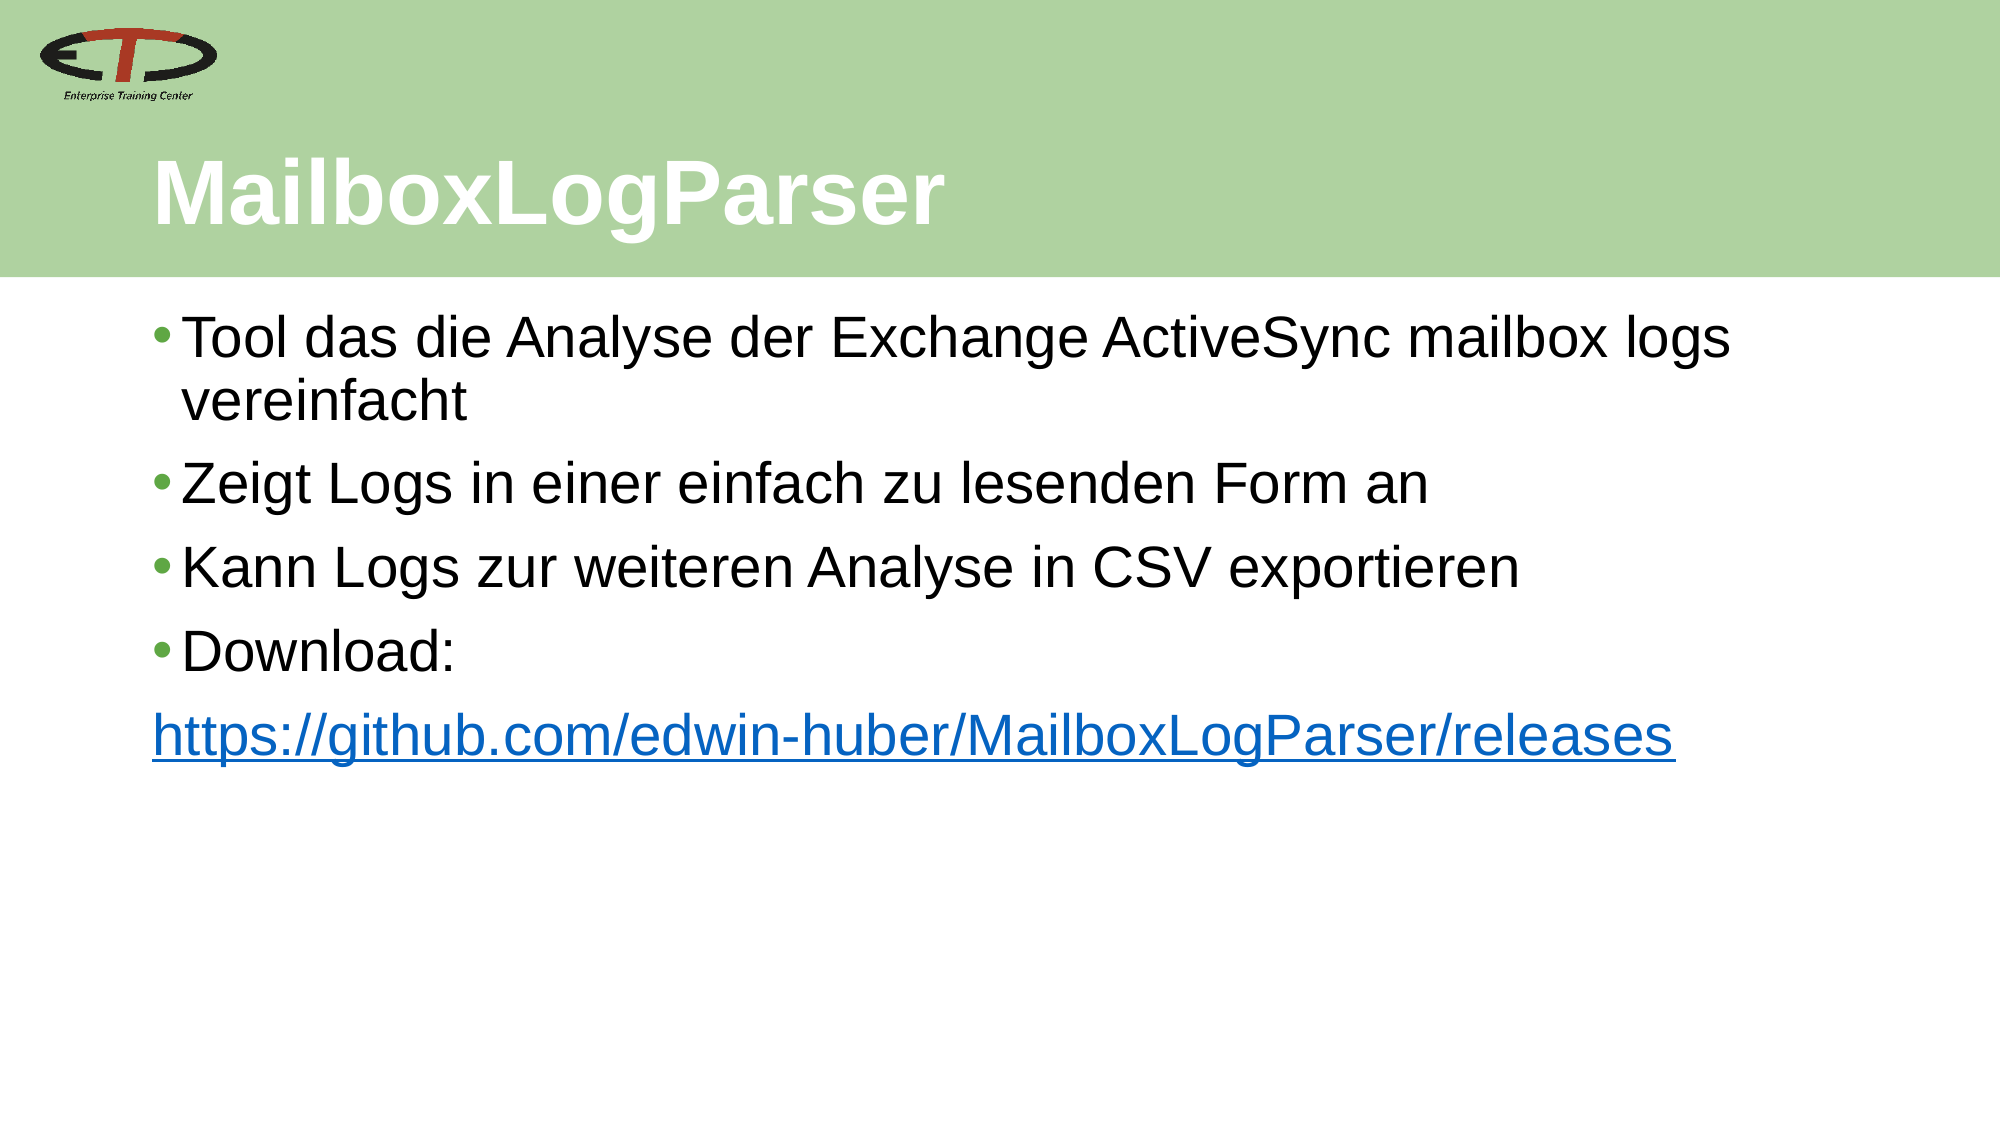

# MailboxLogParser
Tool das die Analyse der Exchange ActiveSync mailbox logs vereinfacht
Zeigt Logs in einer einfach zu lesenden Form an
Kann Logs zur weiteren Analyse in CSV exportieren
Download:
https://github.com/edwin-huber/MailboxLogParser/releases